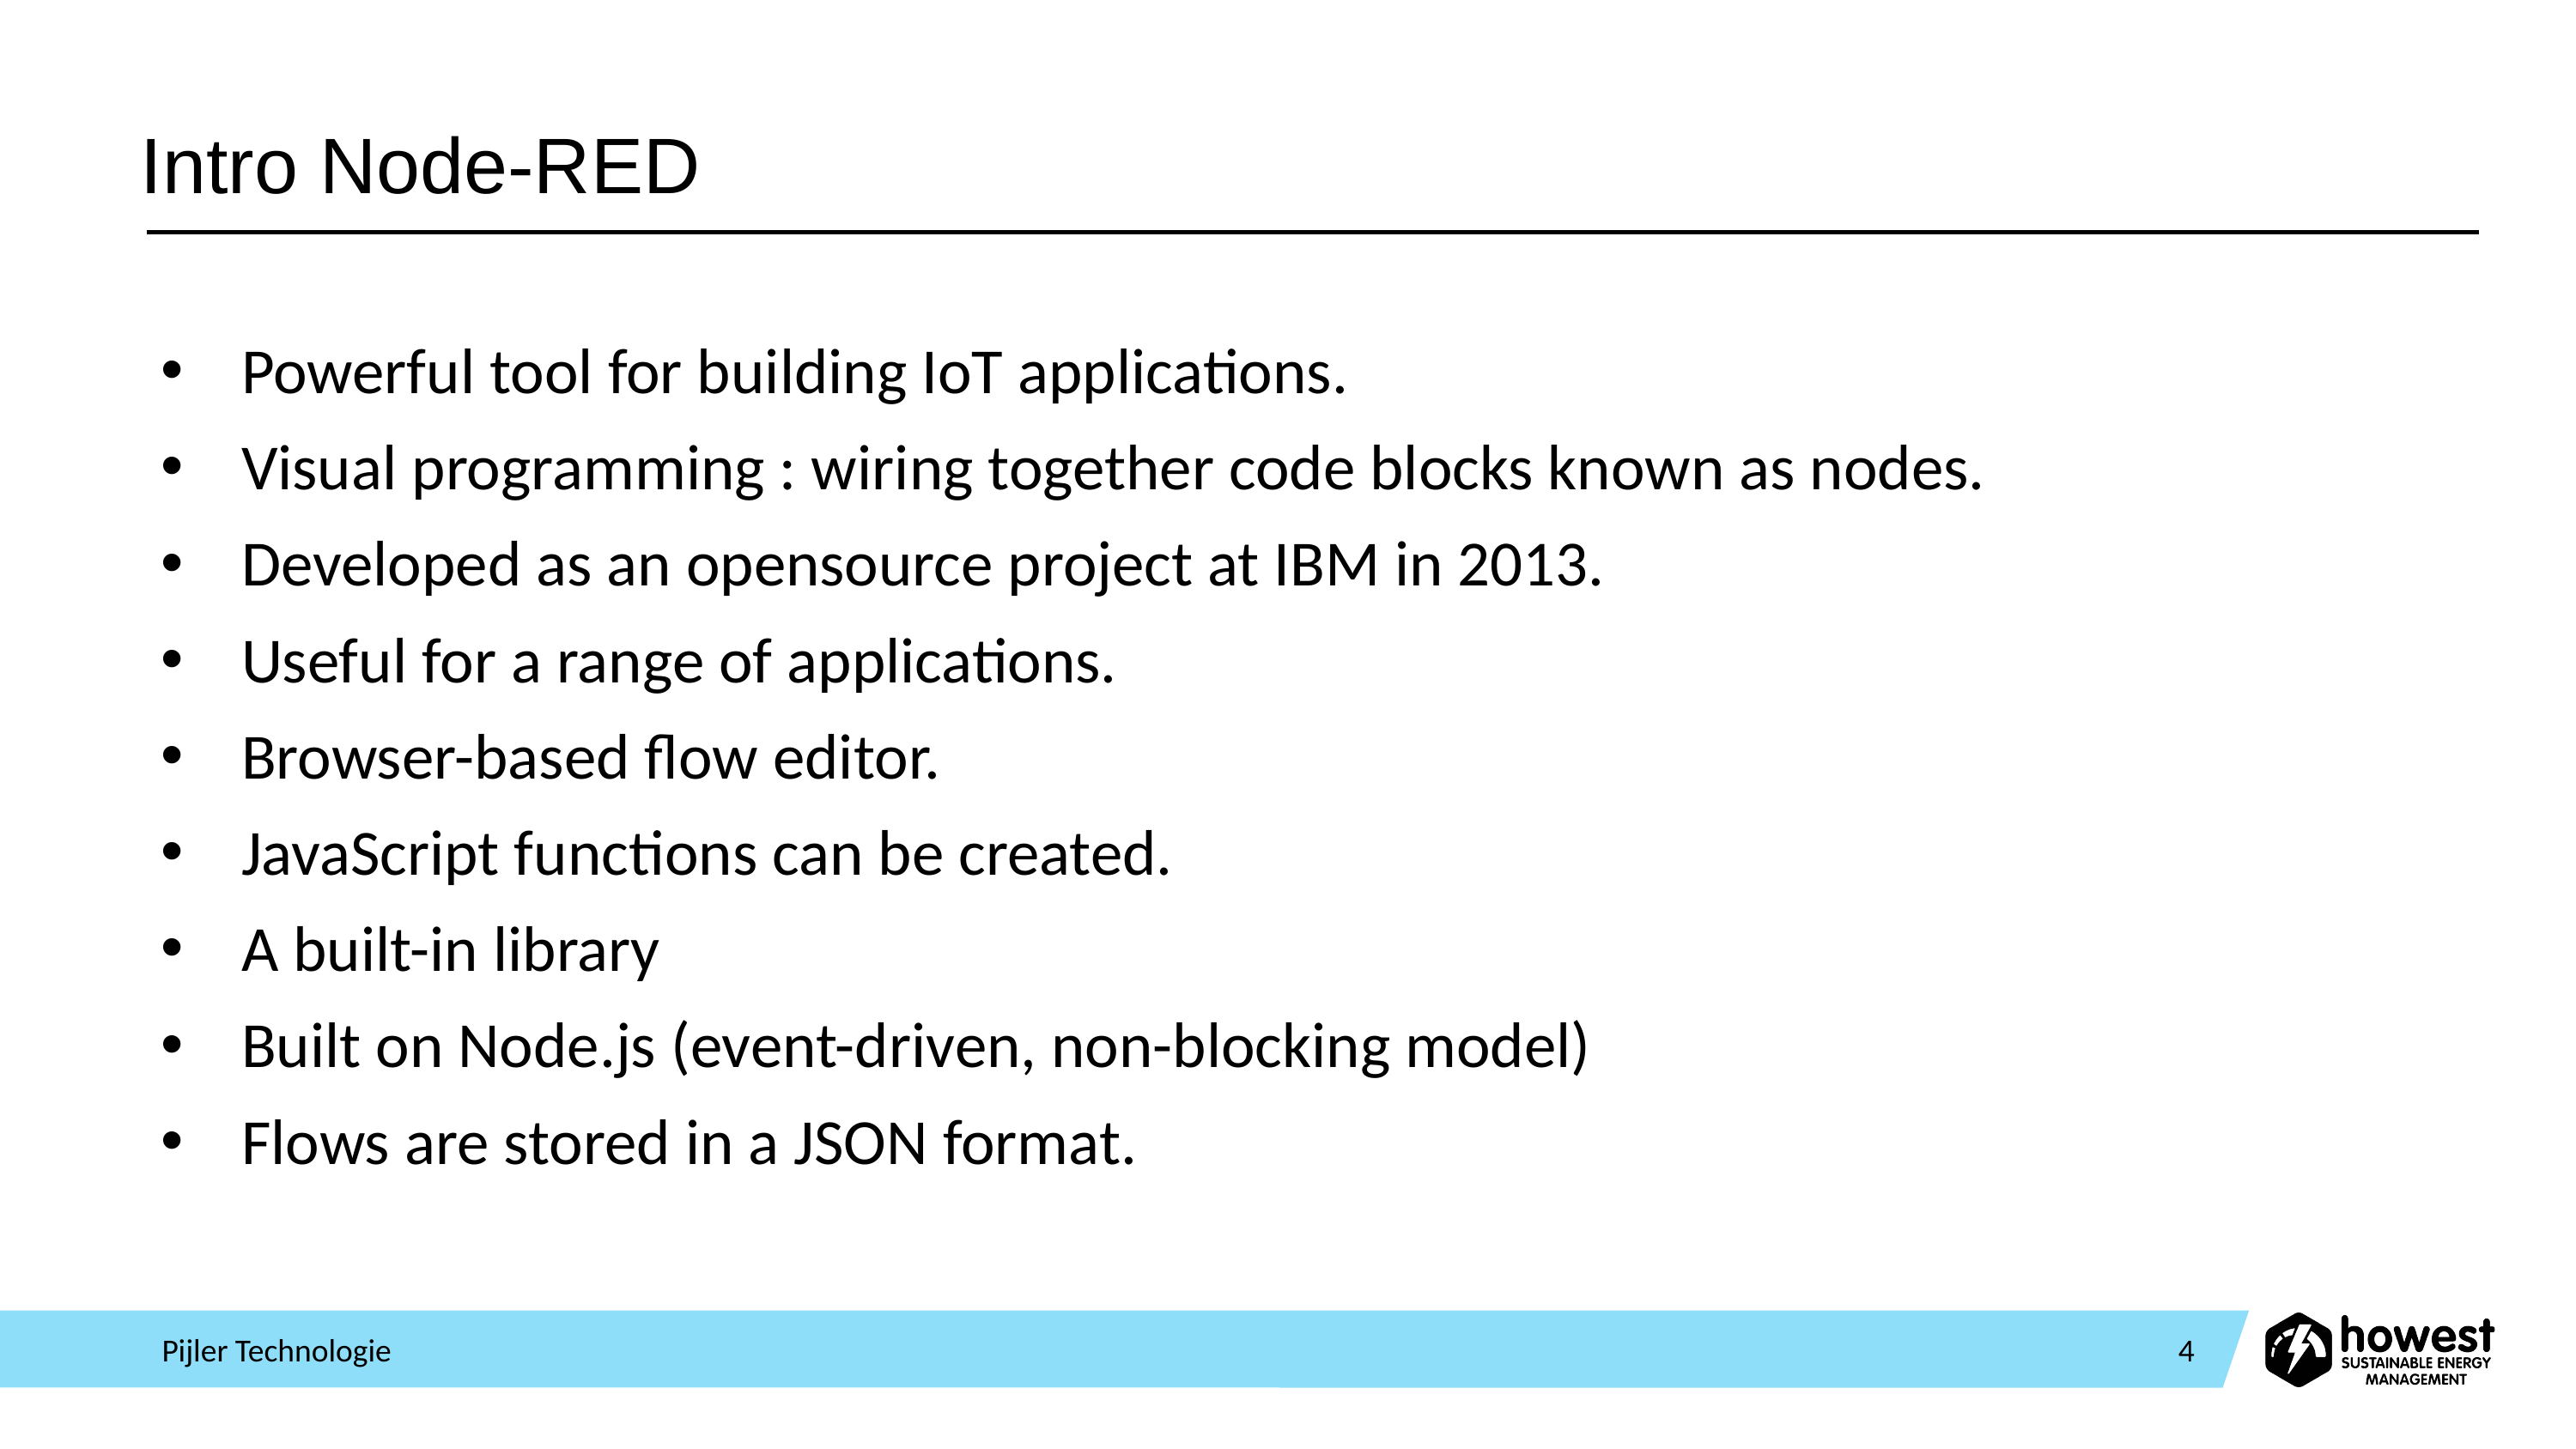

# Intro Node-RED
Powerful tool for building IoT applications.
Visual programming : wiring together code blocks known as nodes.
Developed as an opensource project at IBM in 2013.
Useful for a range of applications.
Browser-based flow editor.
JavaScript functions can be created.
A built-in library
Built on Node.js (event-driven, non-blocking model)
Flows are stored in a JSON format.

Pijler Technologie
4